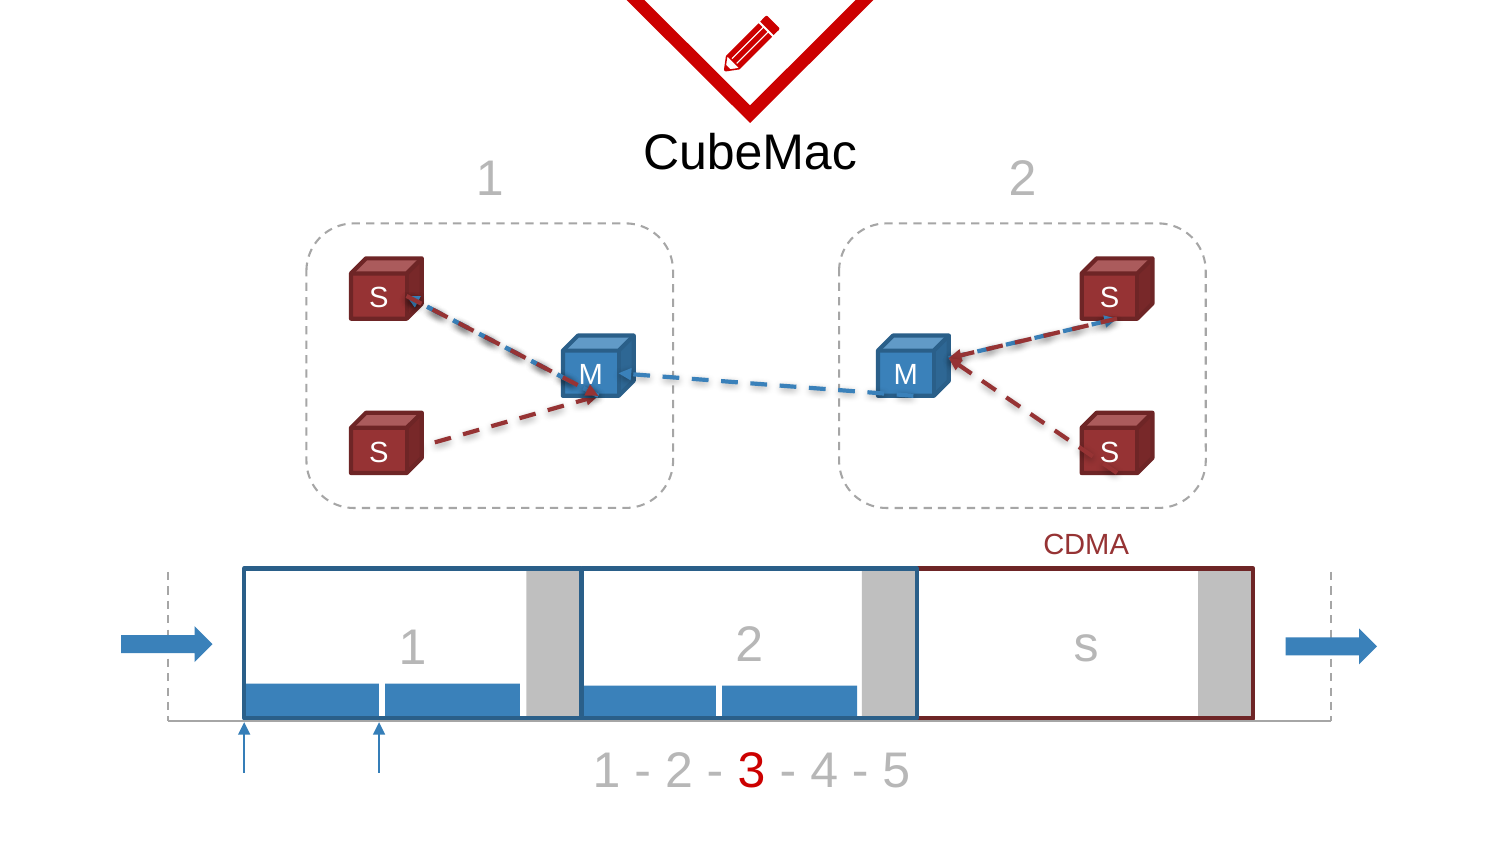

# CubeMac
2
1

S
S
M
M
S
S
CDMA

2
s
1

1 - 2 - 3 - 4 - 5